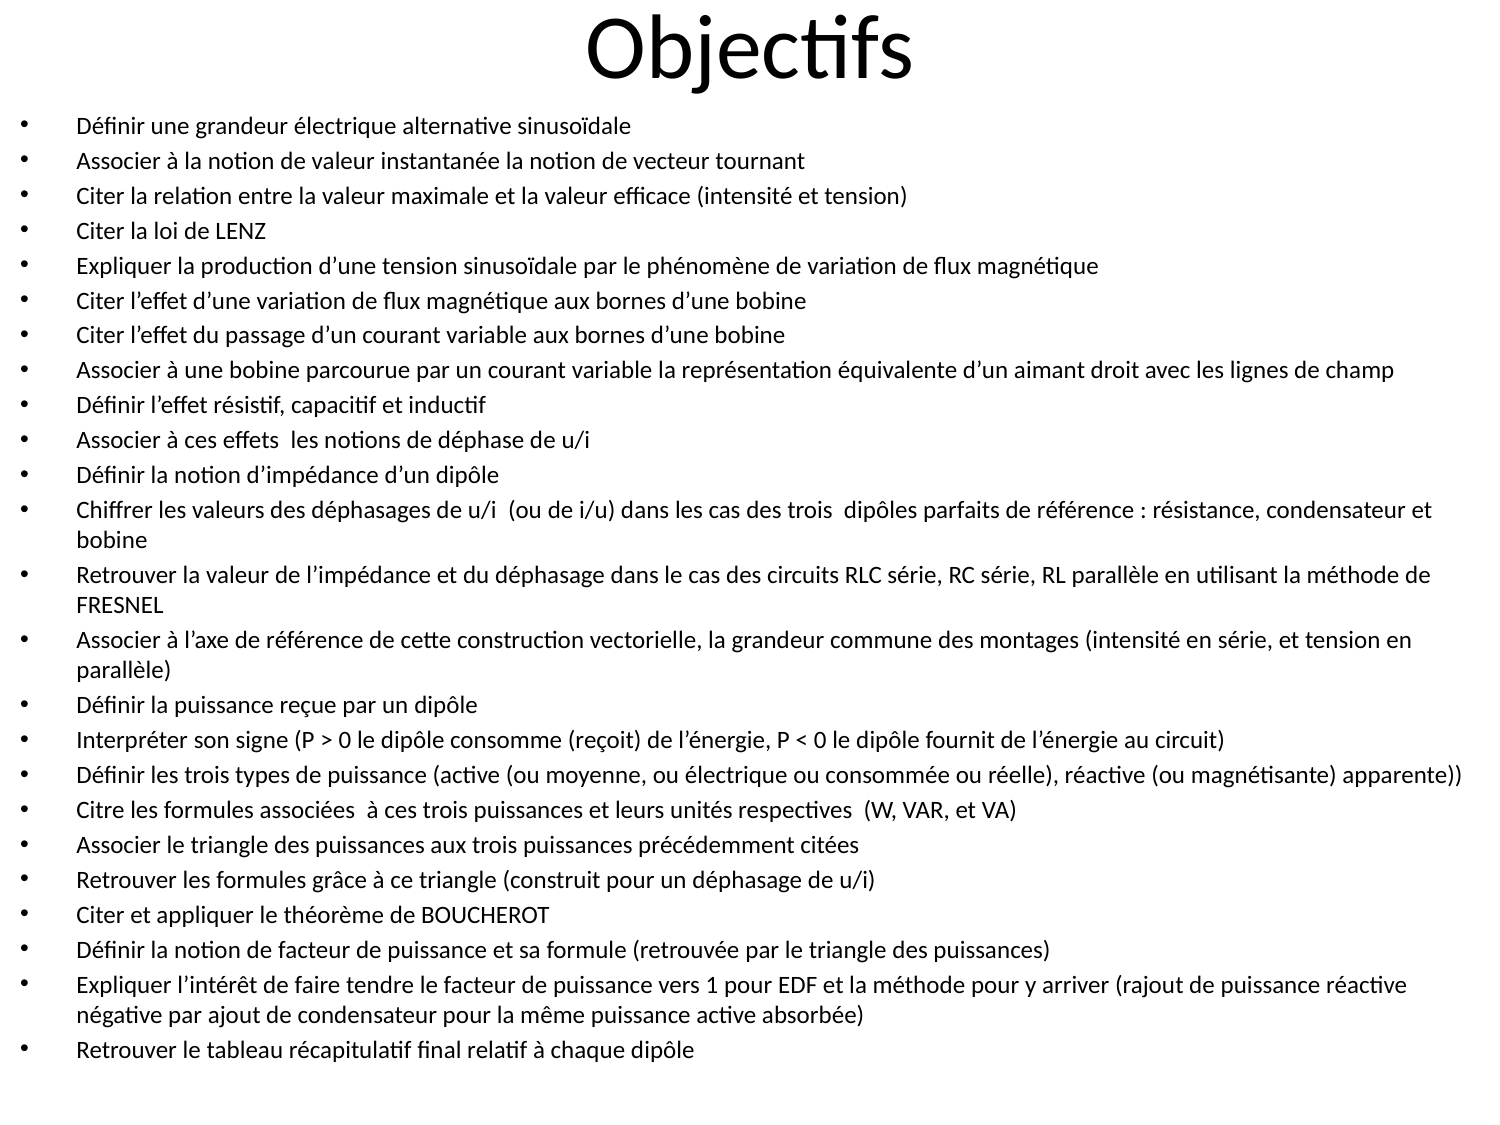

# Objectifs
Définir une grandeur électrique alternative sinusoïdale
Associer à la notion de valeur instantanée la notion de vecteur tournant
Citer la relation entre la valeur maximale et la valeur efficace (intensité et tension)
Citer la loi de LENZ
Expliquer la production d’une tension sinusoïdale par le phénomène de variation de flux magnétique
Citer l’effet d’une variation de flux magnétique aux bornes d’une bobine
Citer l’effet du passage d’un courant variable aux bornes d’une bobine
Associer à une bobine parcourue par un courant variable la représentation équivalente d’un aimant droit avec les lignes de champ
Définir l’effet résistif, capacitif et inductif
Associer à ces effets  les notions de déphase de u/i
Définir la notion d’impédance d’un dipôle
Chiffrer les valeurs des déphasages de u/i  (ou de i/u) dans les cas des trois  dipôles parfaits de référence : résistance, condensateur et bobine
Retrouver la valeur de l’impédance et du déphasage dans le cas des circuits RLC série, RC série, RL parallèle en utilisant la méthode de FRESNEL
Associer à l’axe de référence de cette construction vectorielle, la grandeur commune des montages (intensité en série, et tension en parallèle)
Définir la puissance reçue par un dipôle
Interpréter son signe (P > 0 le dipôle consomme (reçoit) de l’énergie, P < 0 le dipôle fournit de l’énergie au circuit)
Définir les trois types de puissance (active (ou moyenne, ou électrique ou consommée ou réelle), réactive (ou magnétisante) apparente))
Citre les formules associées  à ces trois puissances et leurs unités respectives  (W, VAR, et VA)
Associer le triangle des puissances aux trois puissances précédemment citées
Retrouver les formules grâce à ce triangle (construit pour un déphasage de u/i)
Citer et appliquer le théorème de BOUCHEROT
Définir la notion de facteur de puissance et sa formule (retrouvée par le triangle des puissances)
Expliquer l’intérêt de faire tendre le facteur de puissance vers 1 pour EDF et la méthode pour y arriver (rajout de puissance réactive négative par ajout de condensateur pour la même puissance active absorbée)
Retrouver le tableau récapitulatif final relatif à chaque dipôle